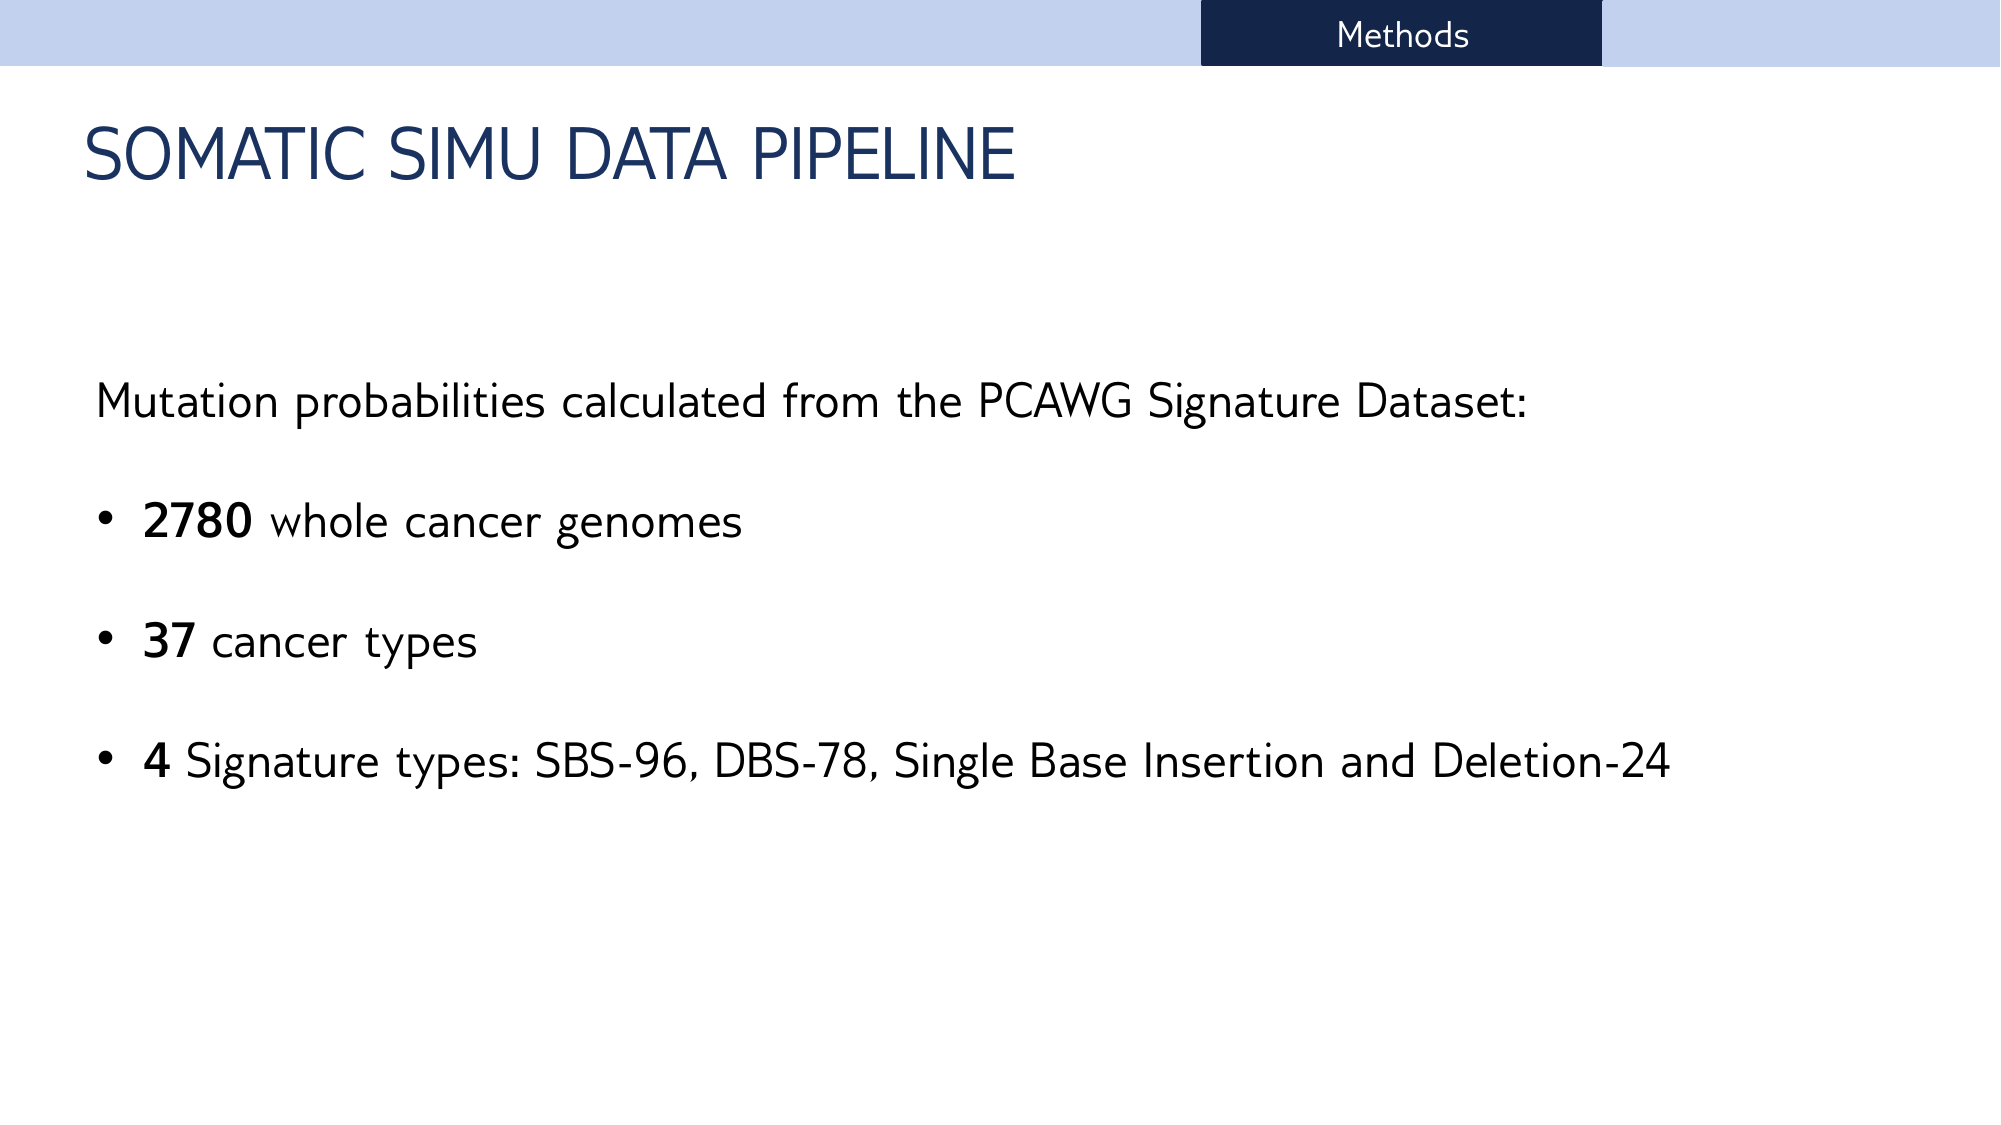

Methods

Somatic simu data pipeline
Mutation probabilities calculated from the PCAWG Signature Dataset:

2780 whole cancer genomes

37 cancer types

4 Signature types: SBS-96, DBS-78, Single Base Insertion and Deletion-24